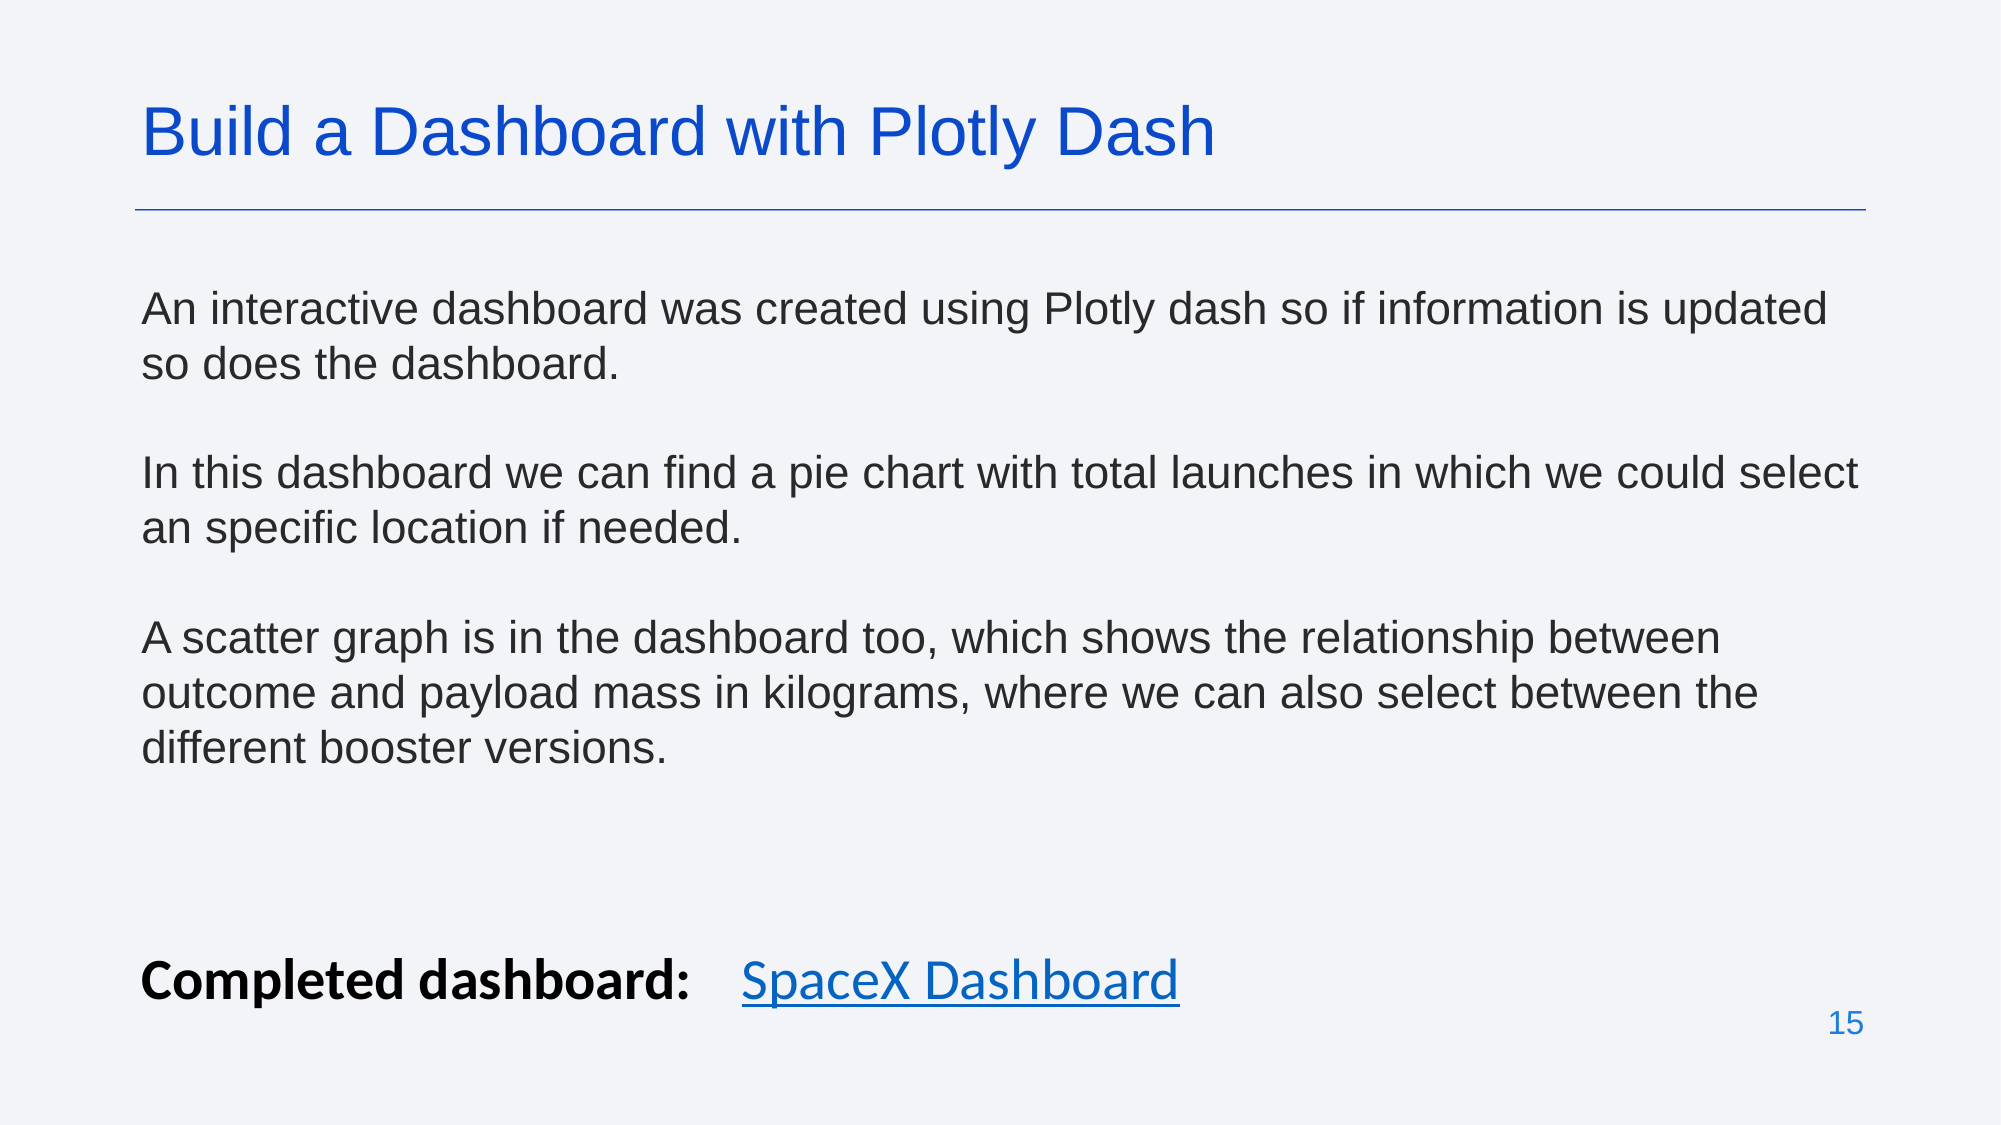

Build a Dashboard with Plotly Dash
An interactive dashboard was created using Plotly dash so if information is updated so does the dashboard.

In this dashboard we can find a pie chart with total launches in which we could select an specific location if needed.

A scatter graph is in the dashboard too, which shows the relationship between outcome and payload mass in kilograms, where we can also select between the different booster versions.
Completed dashboard: 	SpaceX Dashboard
15